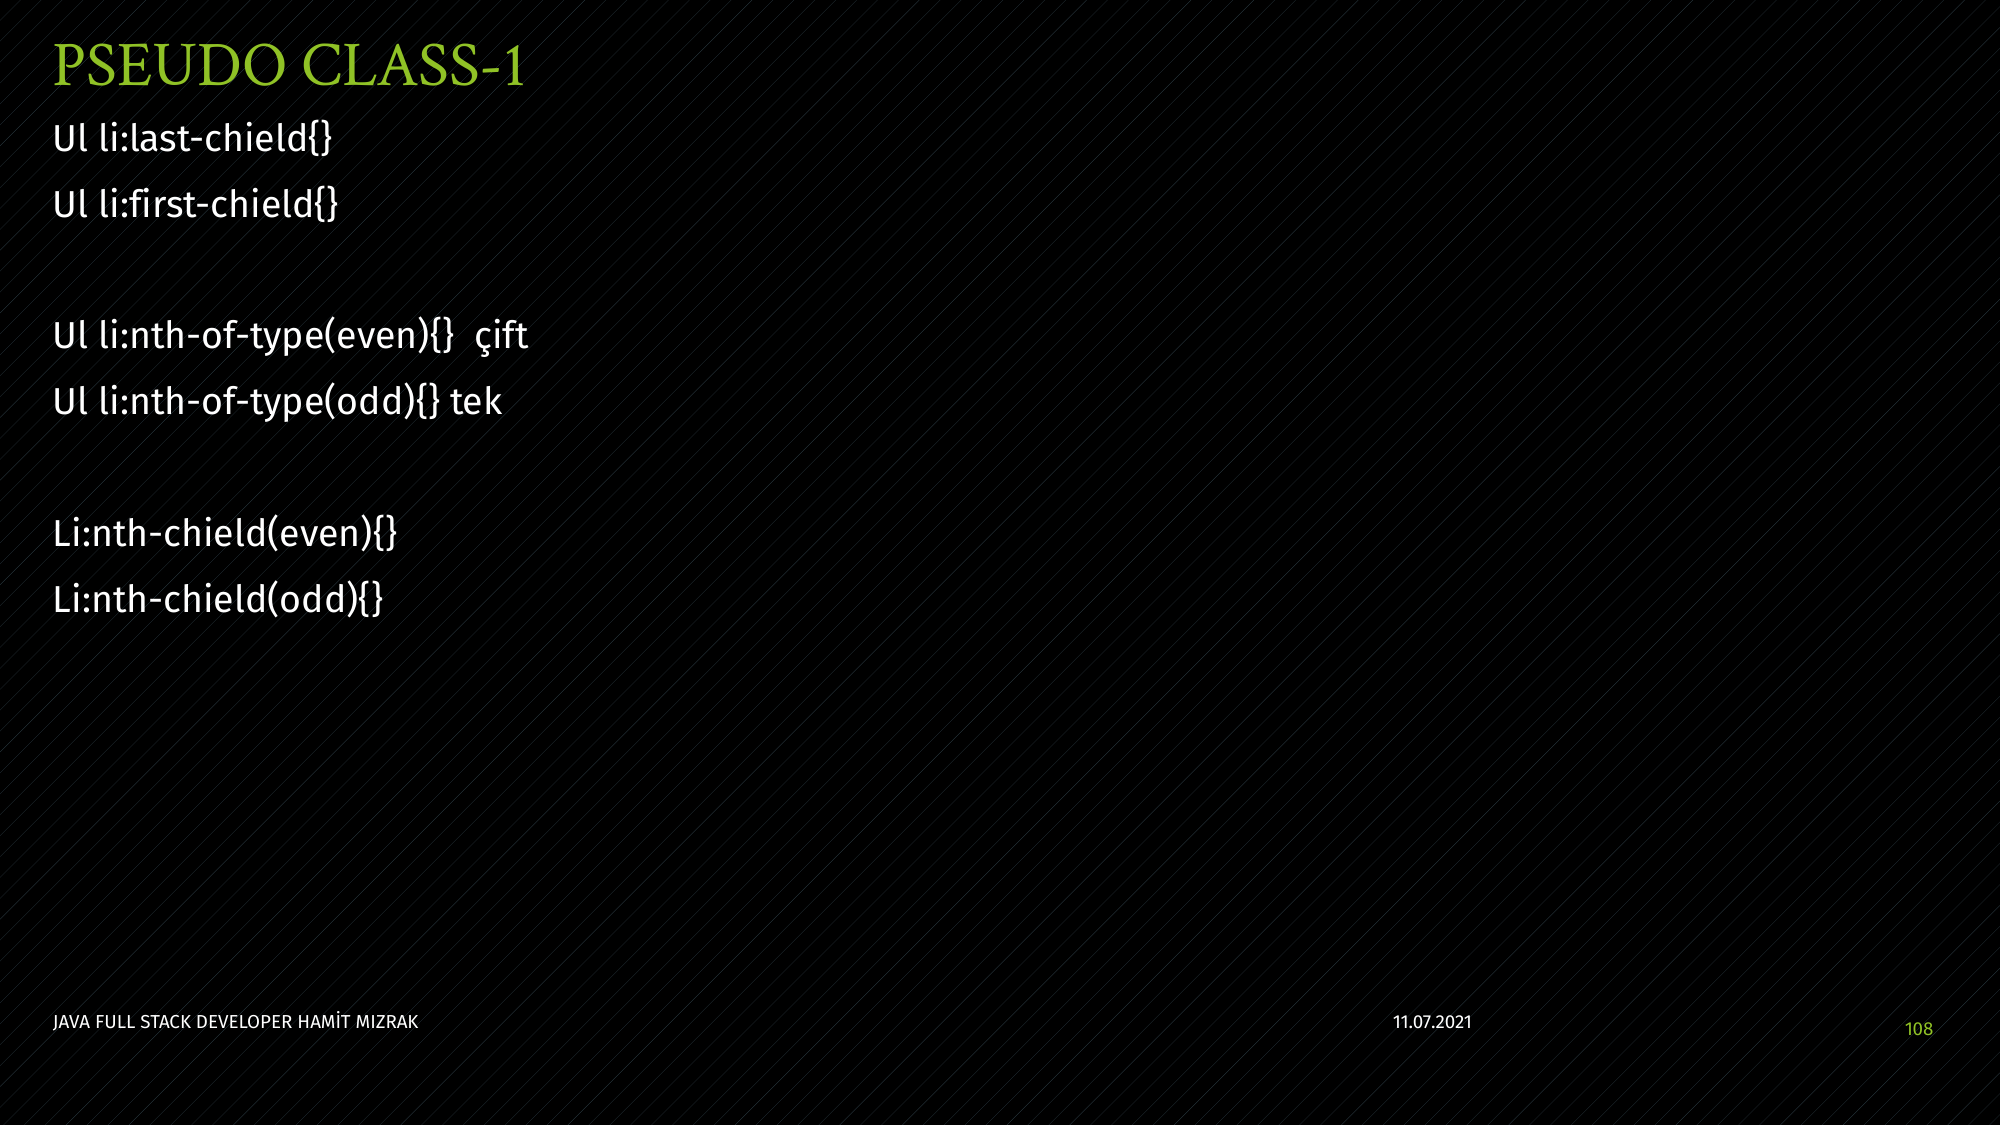

# PSEUDO CLASS-1
Ul li:last-chield{}
Ul li:first-chield{}

Ul li:nth-of-type(even){}  çift
Ul li:nth-of-type(odd){} tek

Li:nth-chield(even){}
Li:nth-chield(odd){}

JAVA FULL STACK DEVELOPER HAMİT MIZRAK
11.07.2021
108